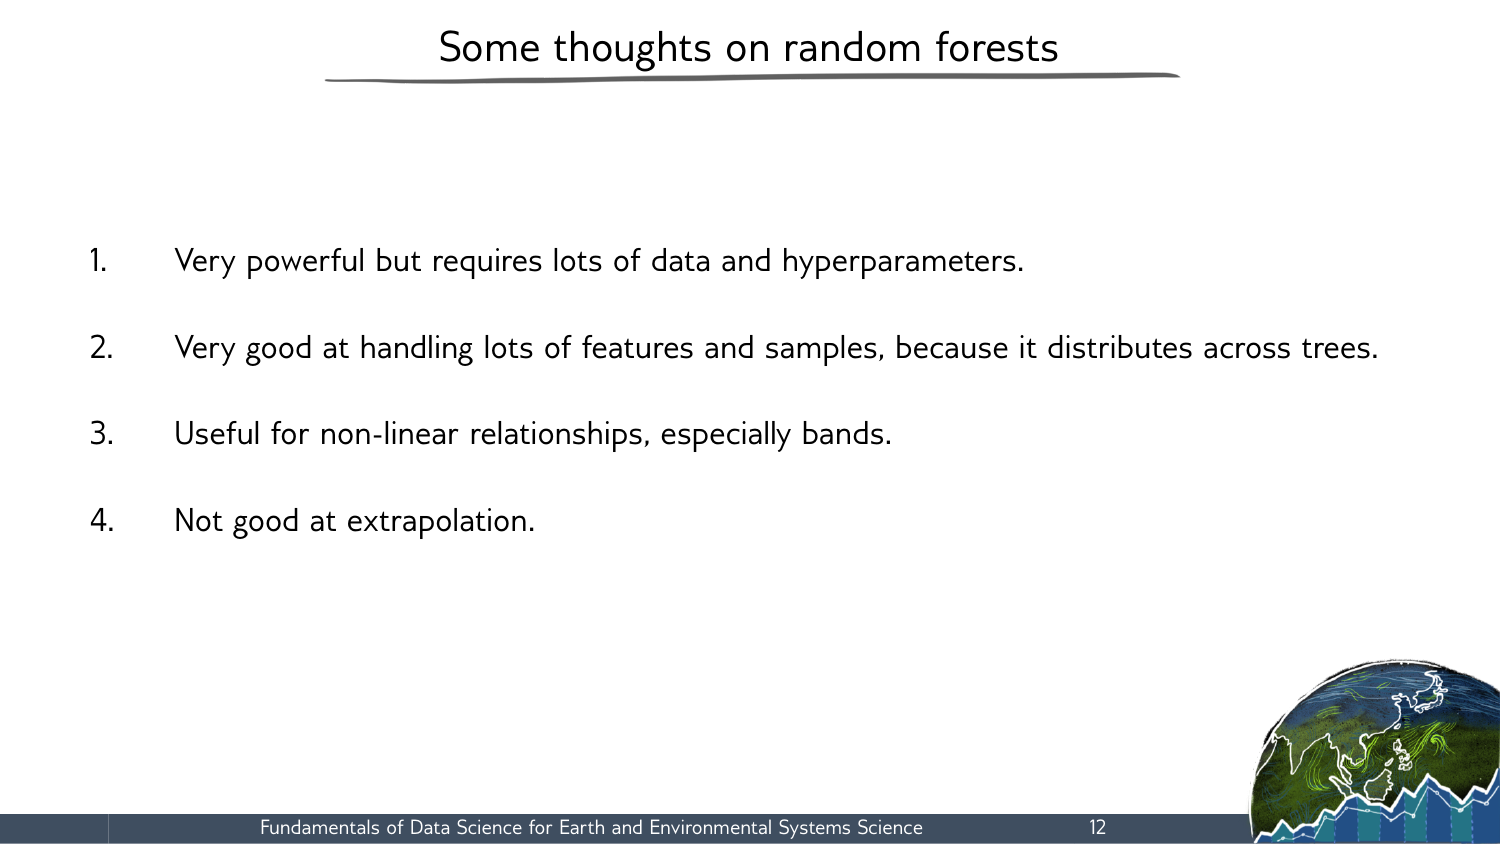

# Some thoughts on random forests
Very powerful but requires lots of data and hyperparameters.
Very good at handling lots of features and samples, because it distributes across trees.
Useful for non-linear relationships, especially bands.
Not good at extrapolation.